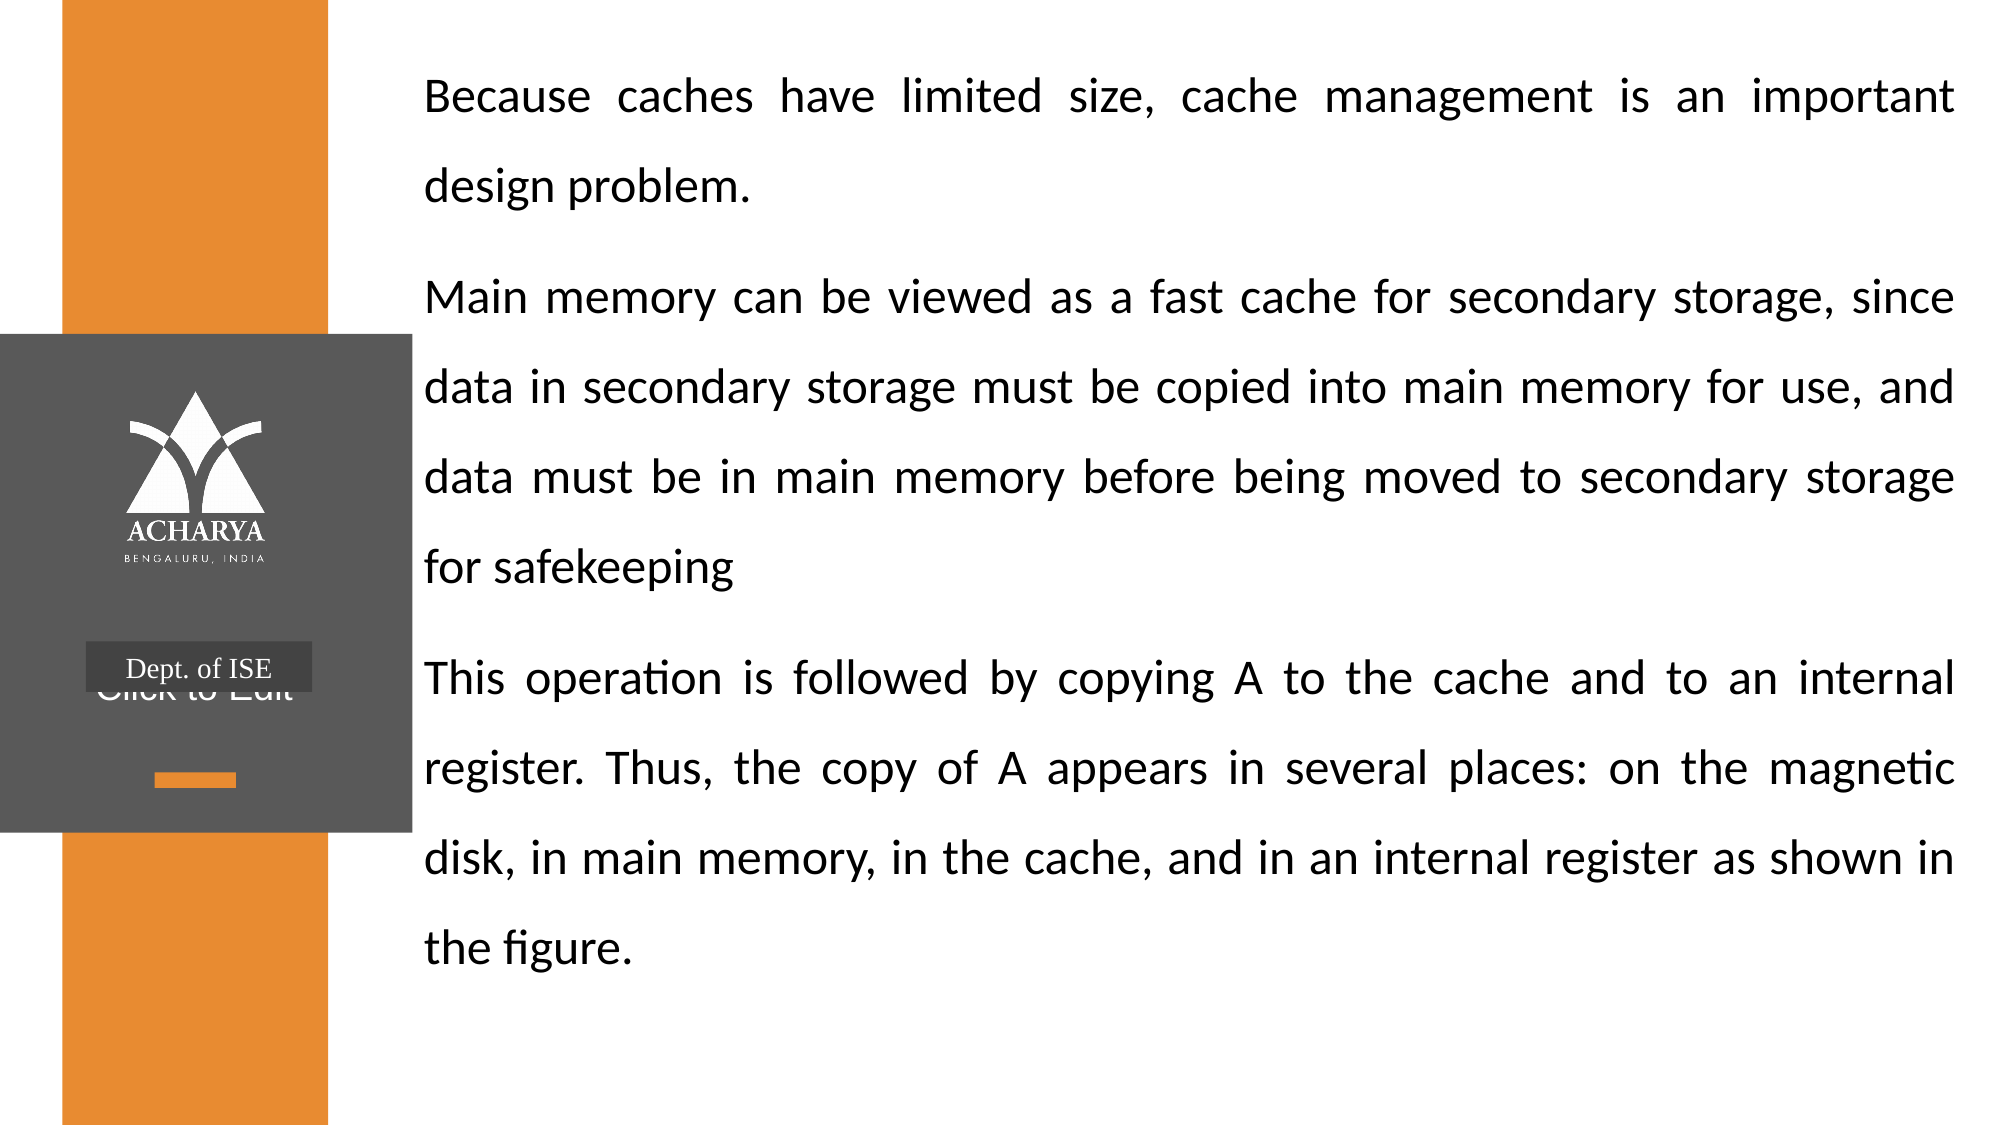

Because caches have limited size, cache management is an important design problem.
Main memory can be viewed as a fast cache for secondary storage, since data in secondary storage must be copied into main memory for use, and data must be in main memory before being moved to secondary storage for safekeeping
This operation is followed by copying A to the cache and to an internal register. Thus, the copy of A appears in several places: on the magnetic disk, in main memory, in the cache, and in an internal register as shown in the figure.

Dept. of ISE